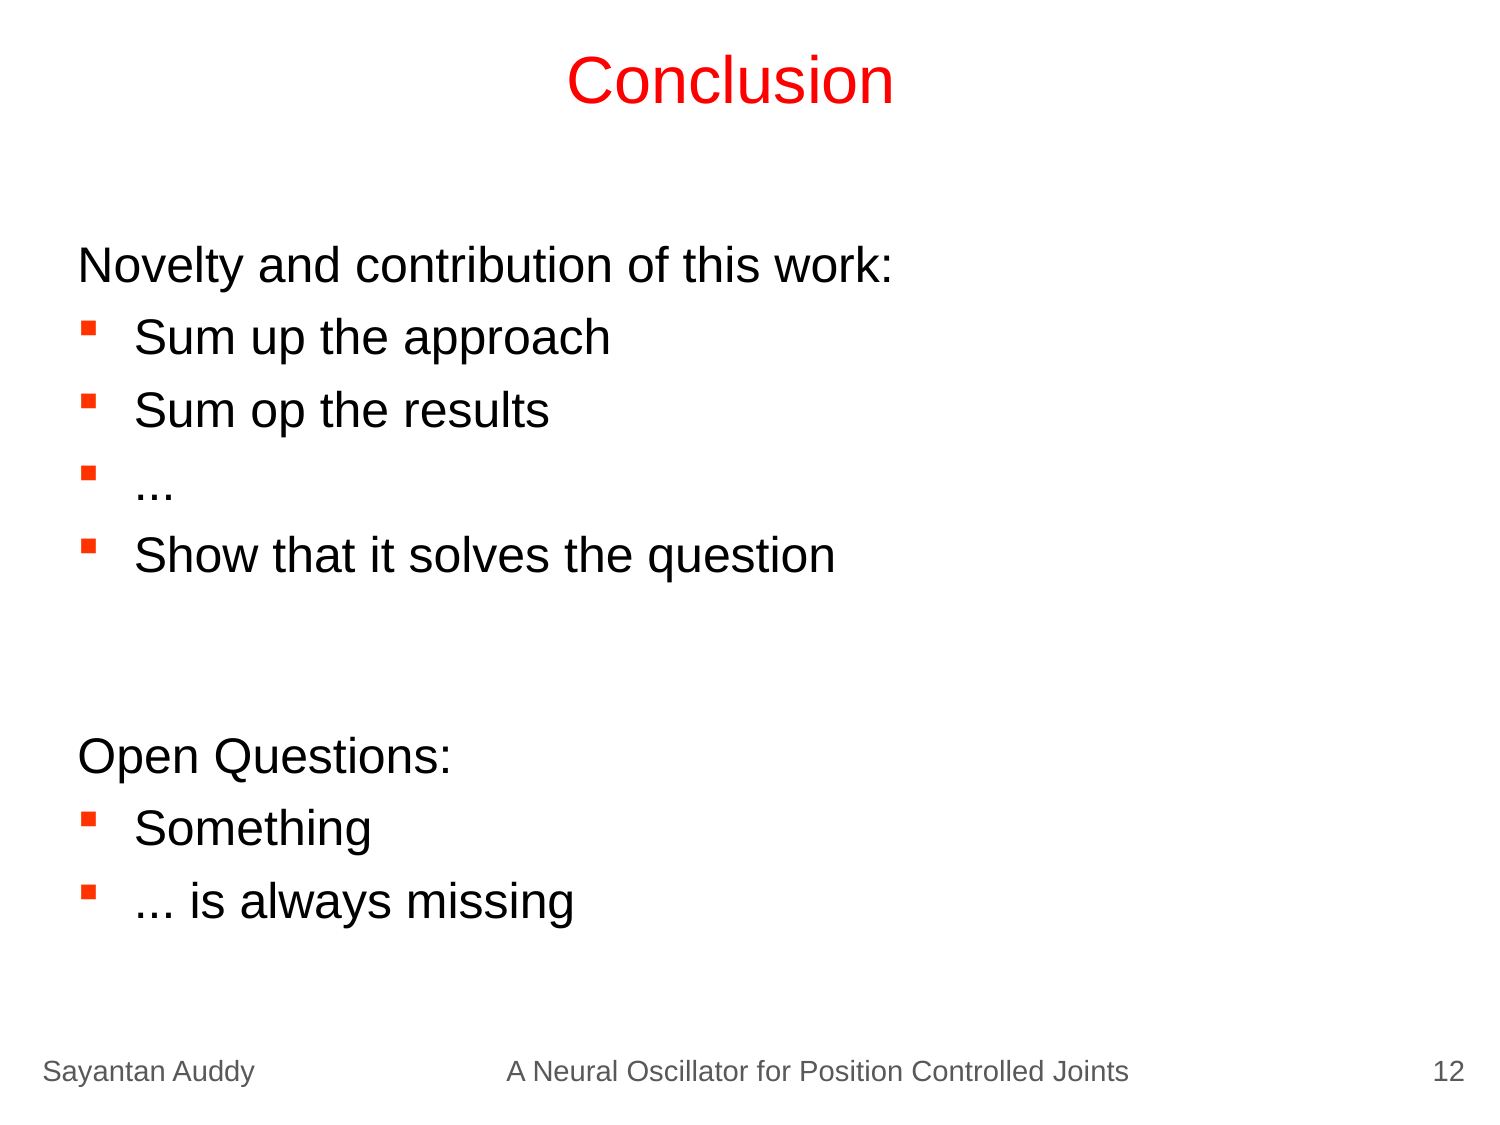

# Conclusion
Novelty and contribution of this work:
Sum up the approach
Sum op the results
...
Show that it solves the question

Open Questions:
Something
... is always missing

Sayantan Auddy
A Neural Oscillator for Position Controlled Joints
12